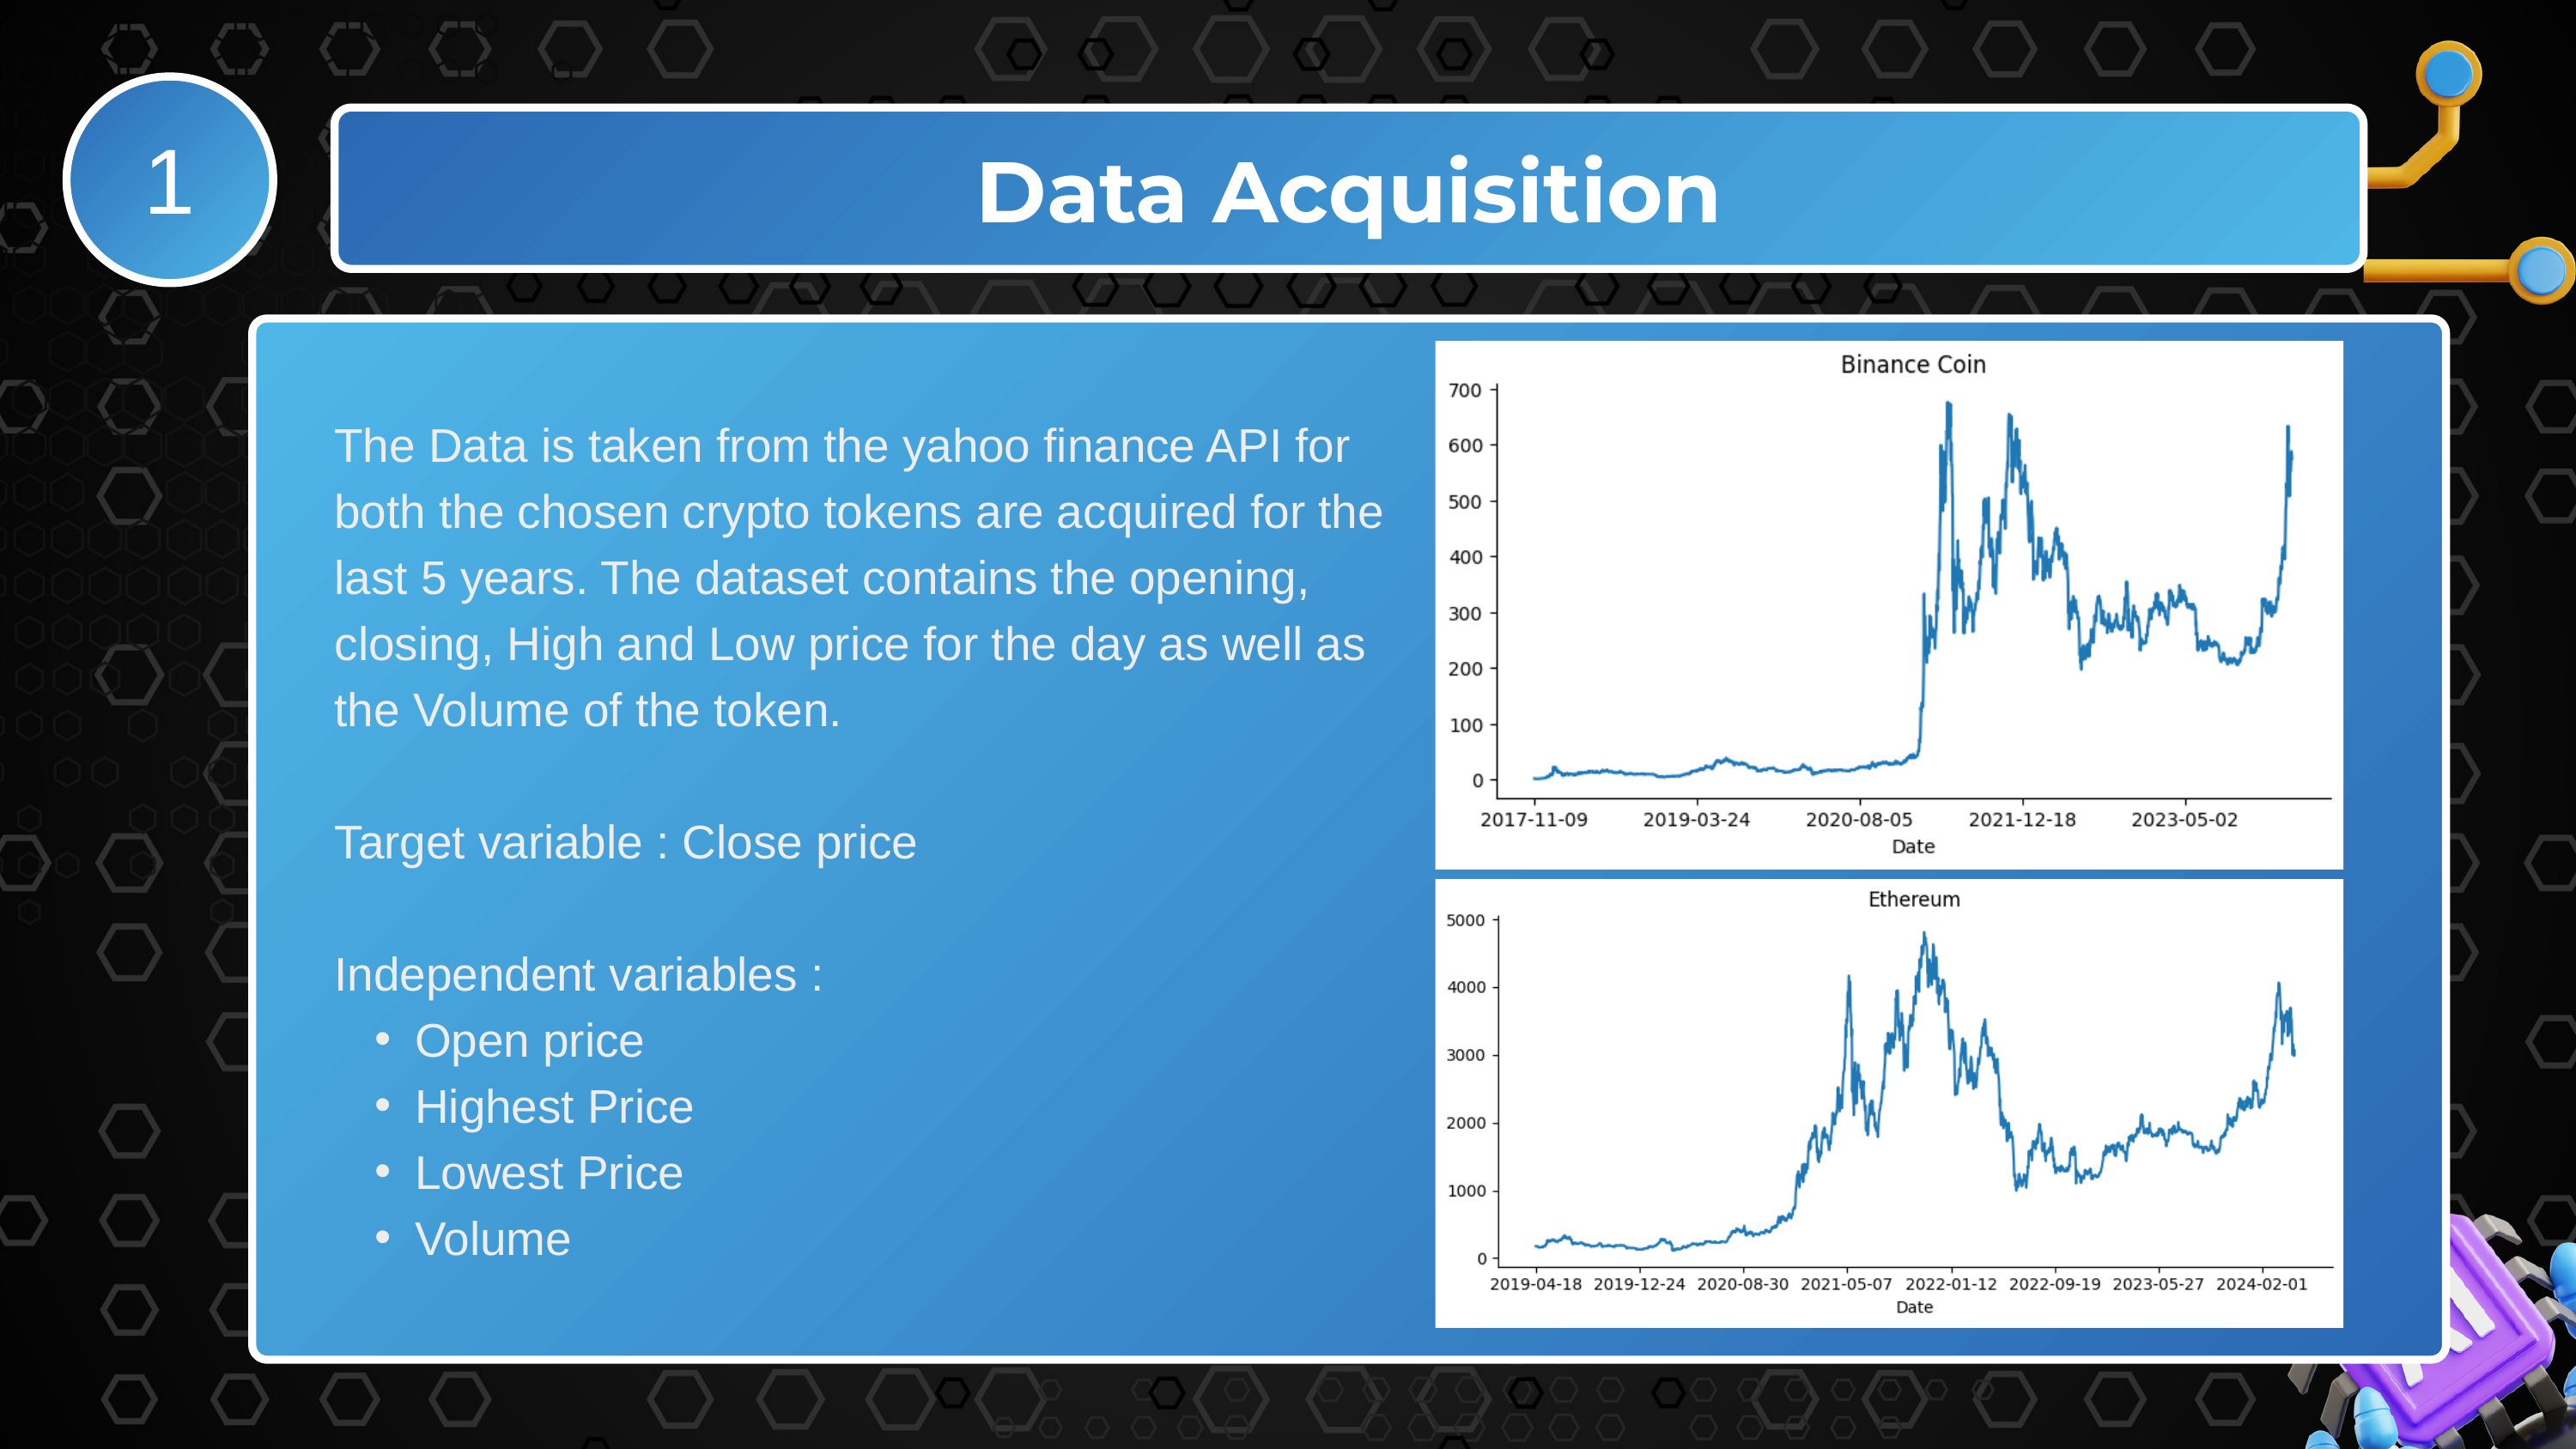

Data Acquisition

1

The Data is taken from the yahoo finance API for both the chosen crypto tokens are acquired for the last 5 years. The dataset contains the opening, closing, High and Low price for the day as well as the Volume of the token.

Target variable : Close price

Independent variables :
Open price
Highest Price
Lowest Price
Volume